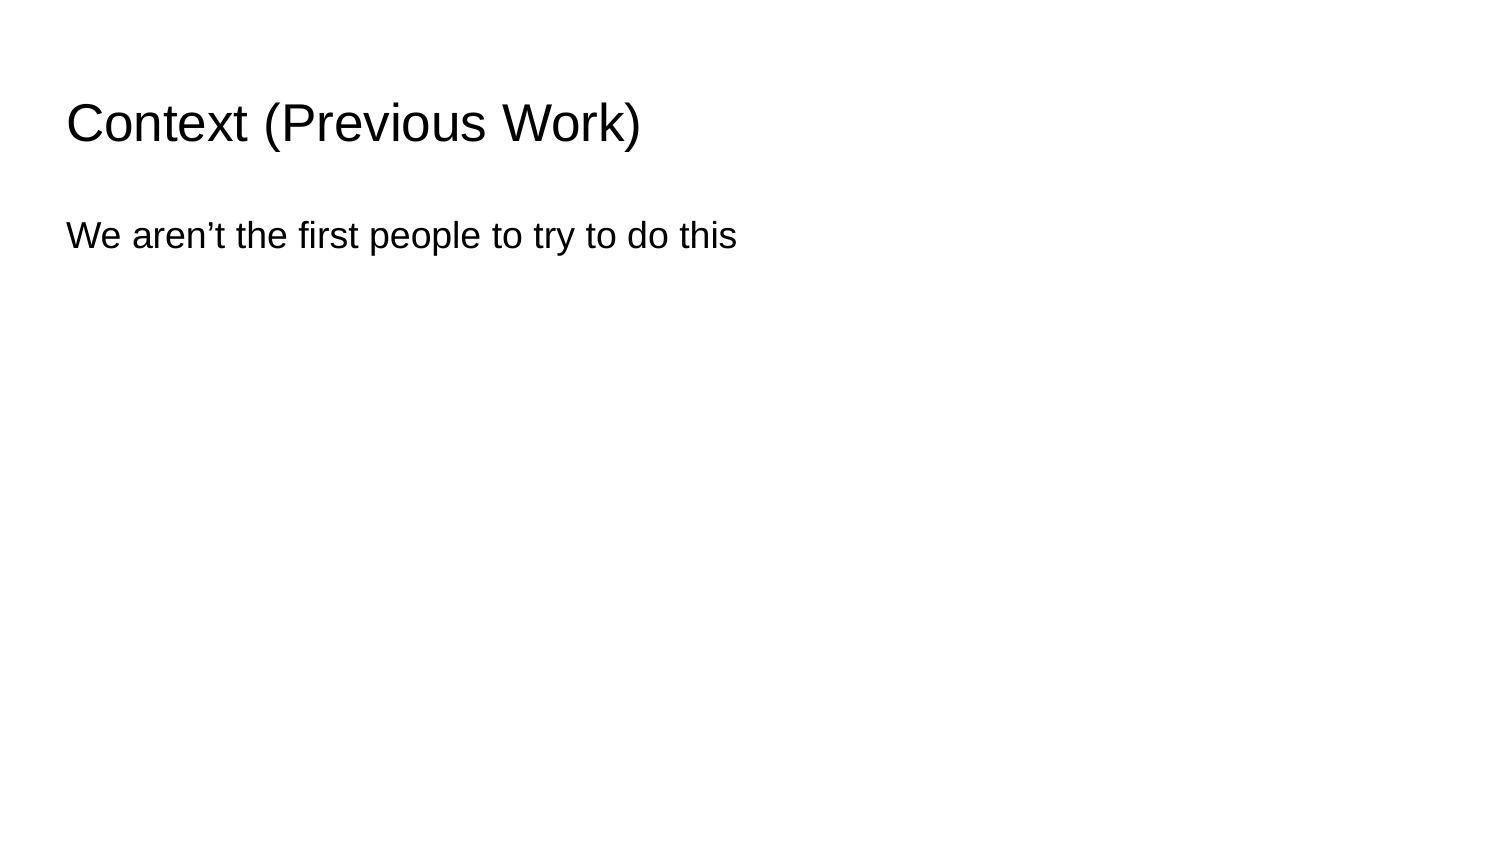

# Context (Previous Work)
We aren’t the first people to try to do this